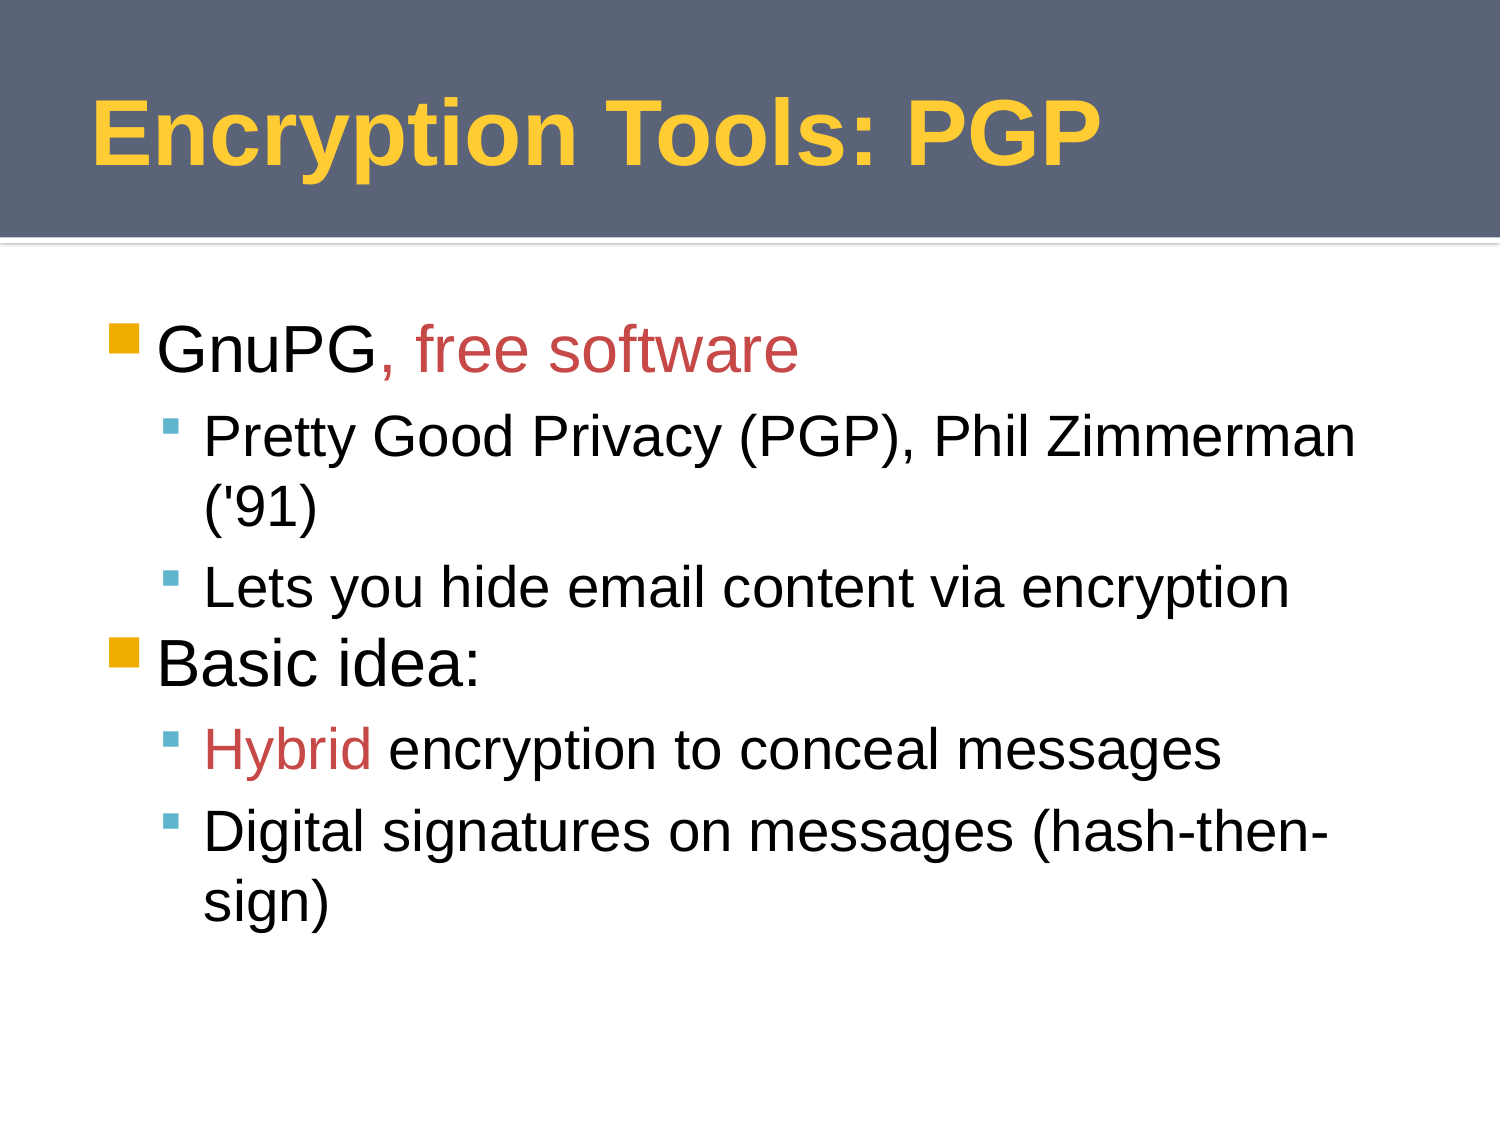

# Encryption Tools: PGP
GnuPG, free software
Pretty Good Privacy (PGP), Phil Zimmerman ('91)
Lets you hide email content via encryption
Basic idea:
Hybrid encryption to conceal messages
Digital signatures on messages (hash-then-sign)